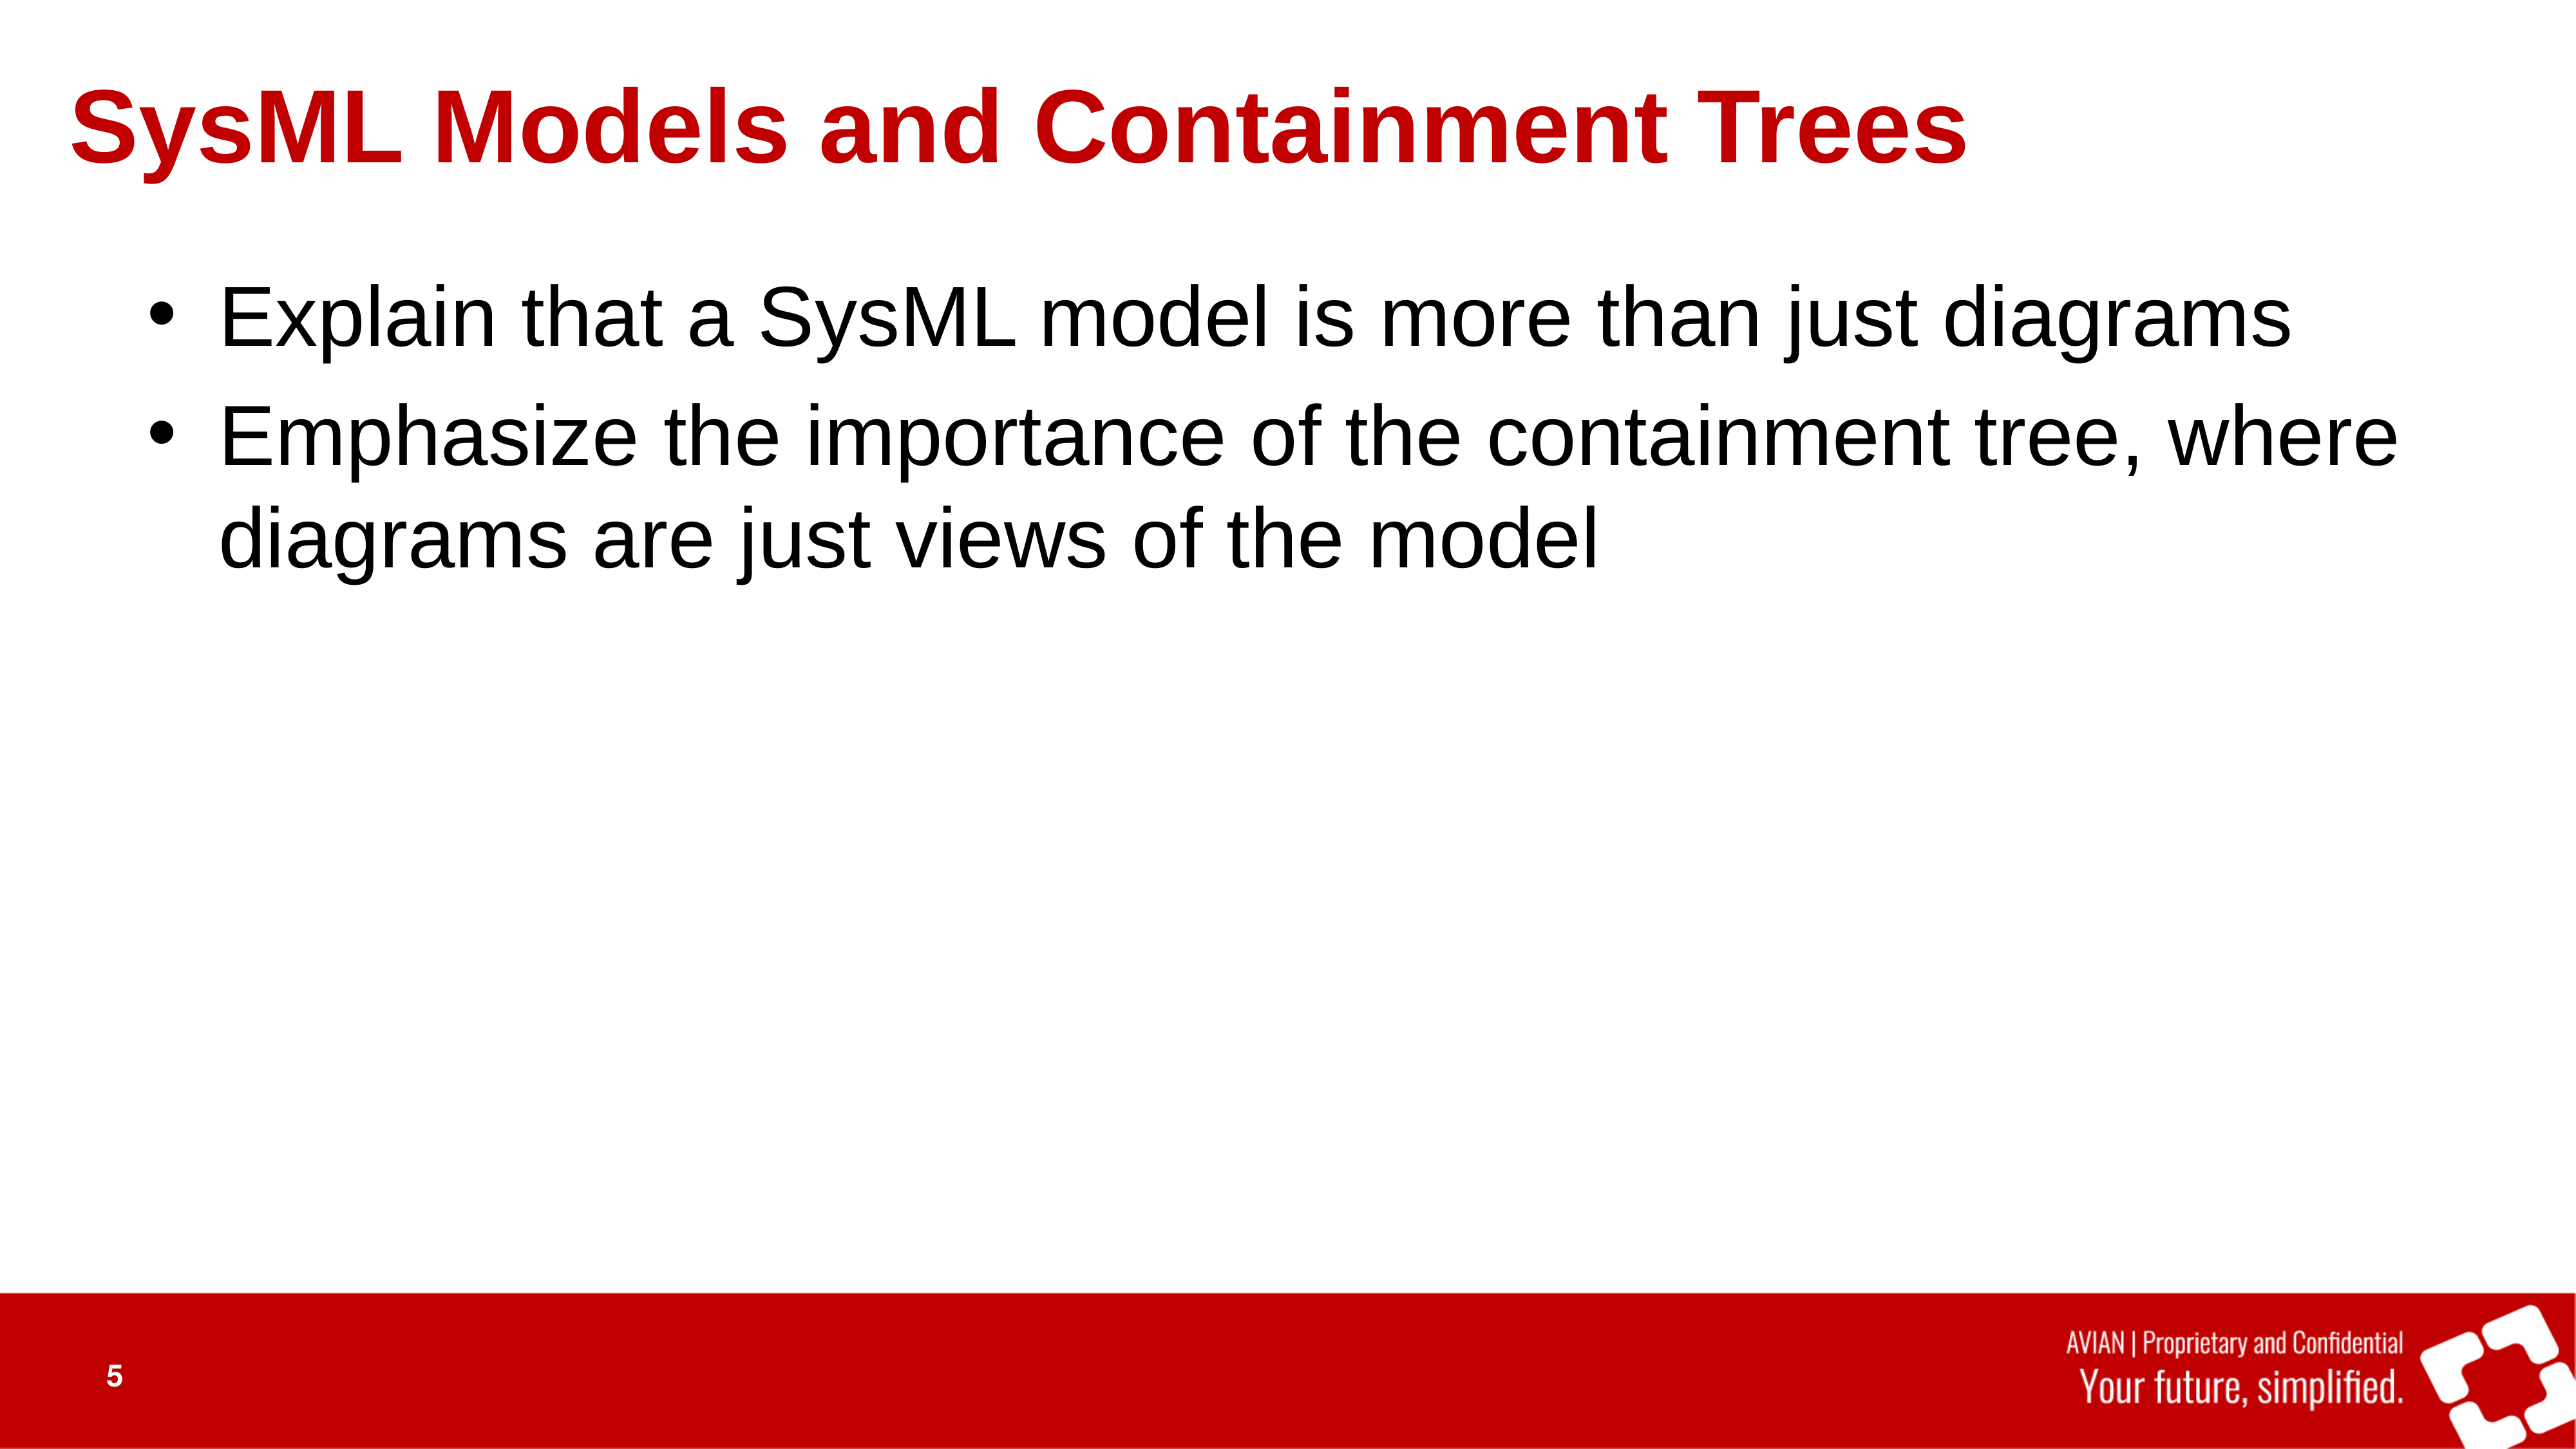

# SysML Models and Containment Trees
Explain that a SysML model is more than just diagrams
Emphasize the importance of the containment tree, where diagrams are just views of the model

5